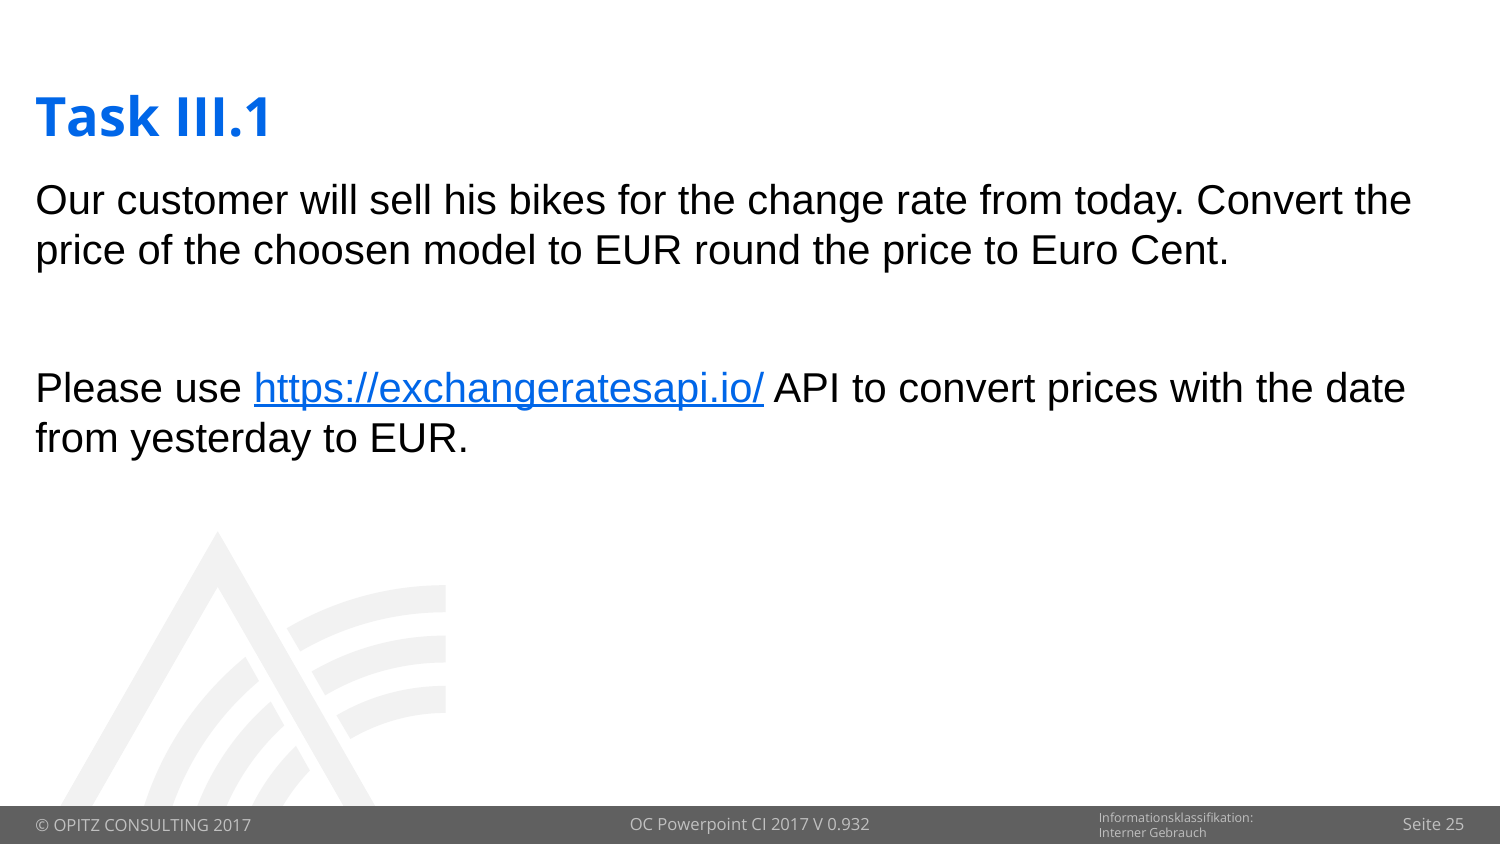

# Task III.1
Our customer will sell his bikes for the change rate from today. Convert the price of the choosen model to EUR round the price to Euro Cent.

Please use https://exchangeratesapi.io/ API to convert prices with the date from yesterday to EUR.
OC Powerpoint CI 2017 V 0.932
Seite 25